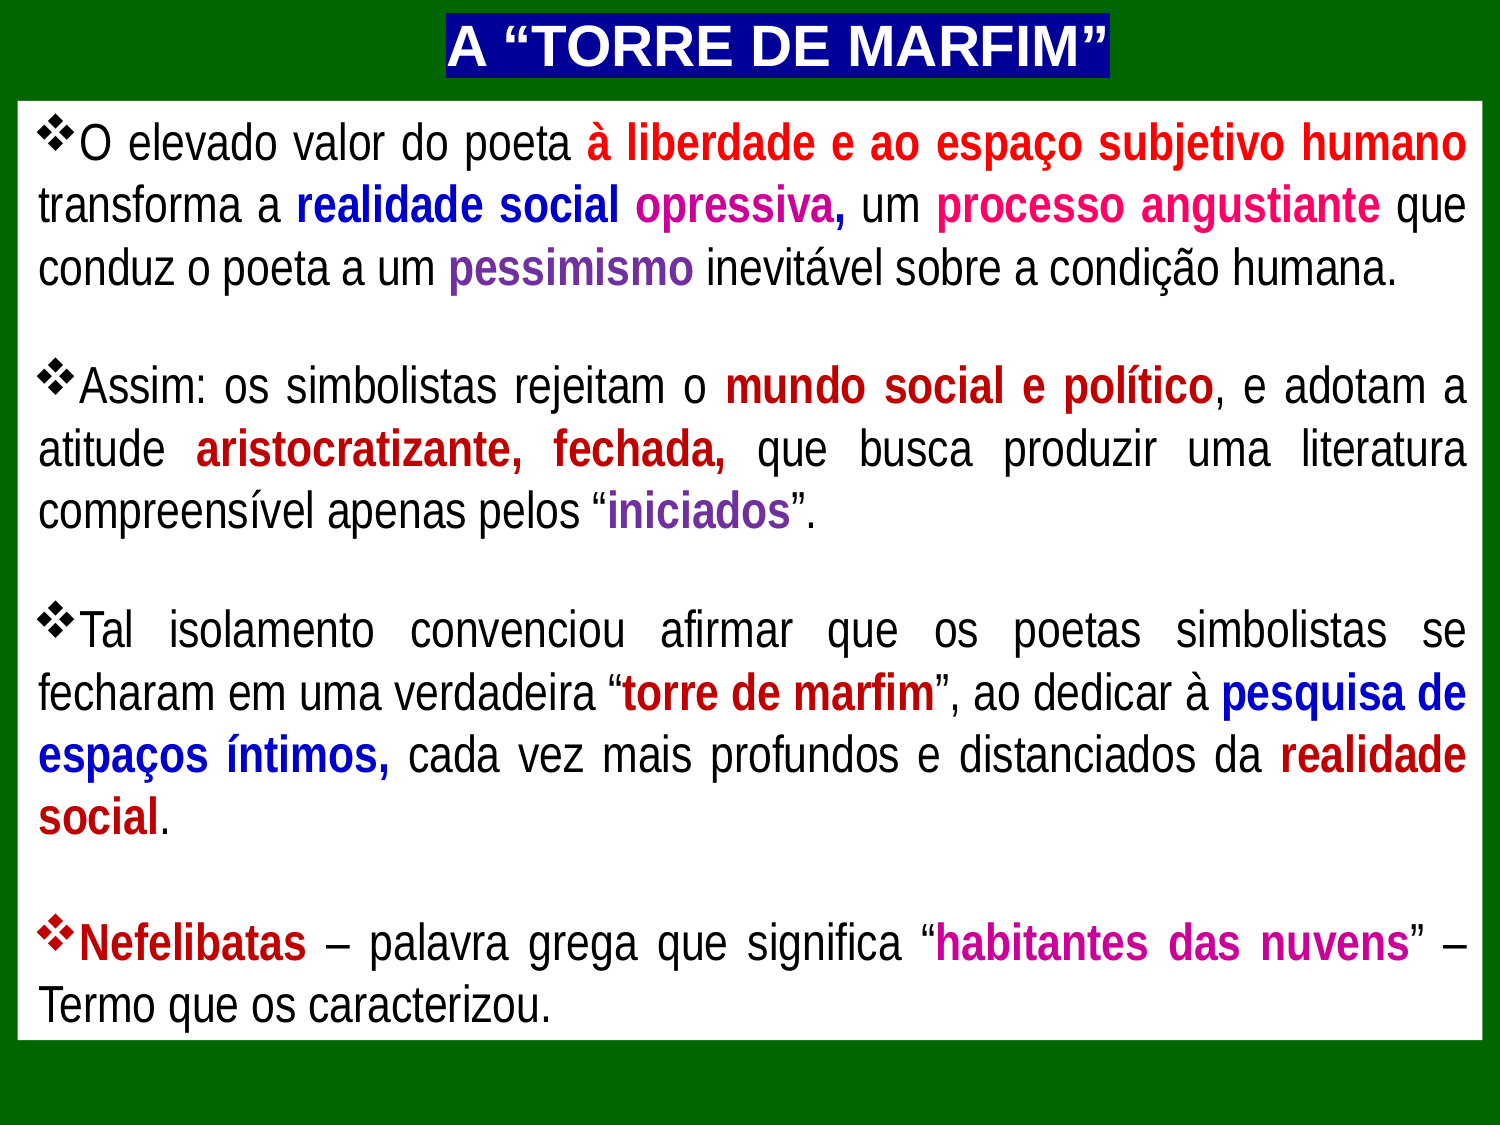

# A “TORRE DE MARFIM”
O elevado valor do poeta à liberdade e ao espaço subjetivo humano transforma a realidade social opressiva, um processo angustiante que conduz o poeta a um pessimismo inevitável sobre a condição humana.

Assim: os simbolistas rejeitam o mundo social e político, e adotam a atitude aristocratizante, fechada, que busca produzir uma literatura compreensível apenas pelos “iniciados”.

Tal isolamento convenciou afirmar que os poetas simbolistas se fecharam em uma verdadeira “torre de marfim”, ao dedicar à pesquisa de espaços íntimos, cada vez mais profundos e distanciados da realidade social.

Nefelibatas – palavra grega que significa “habitantes das nuvens” – Termo que os caracterizou.